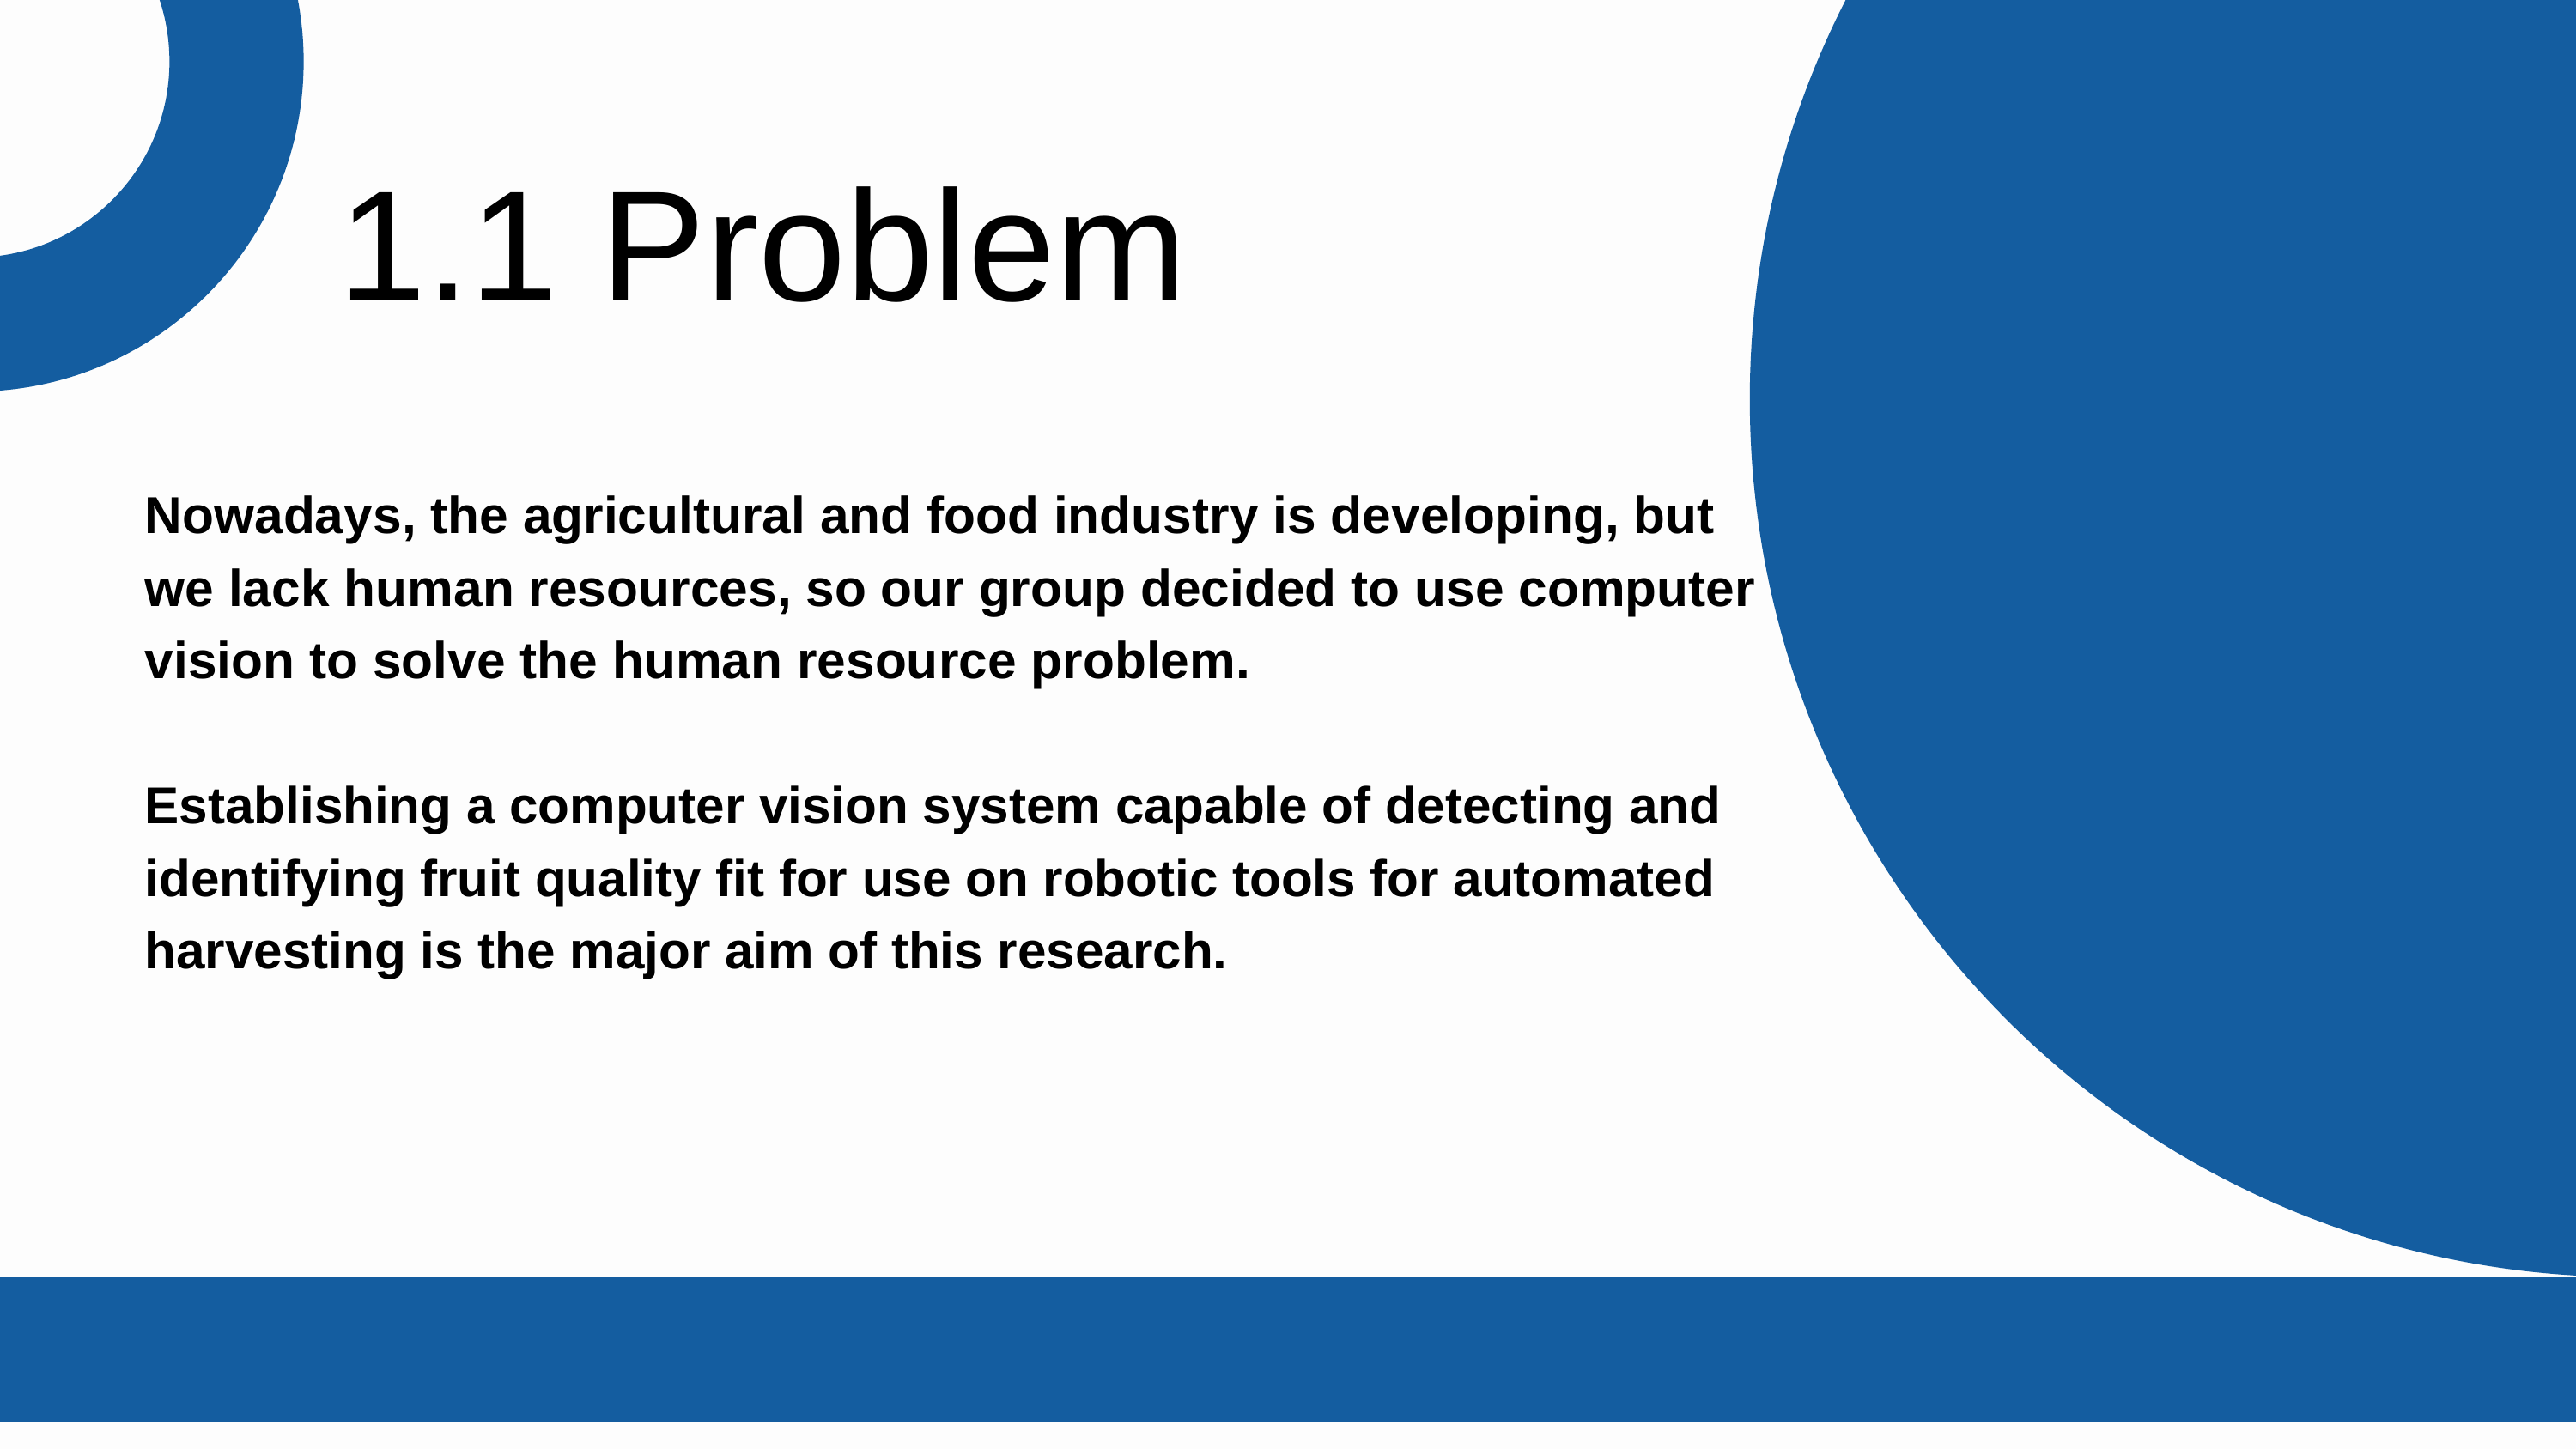

1.1 Problem
Nowadays, the agricultural and food industry is developing, but we lack human resources, so our group decided to use computer vision to solve the human resource problem.

Establishing a computer vision system capable of detecting and identifying fruit quality fit for use on robotic tools for automated harvesting is the major aim of this research.